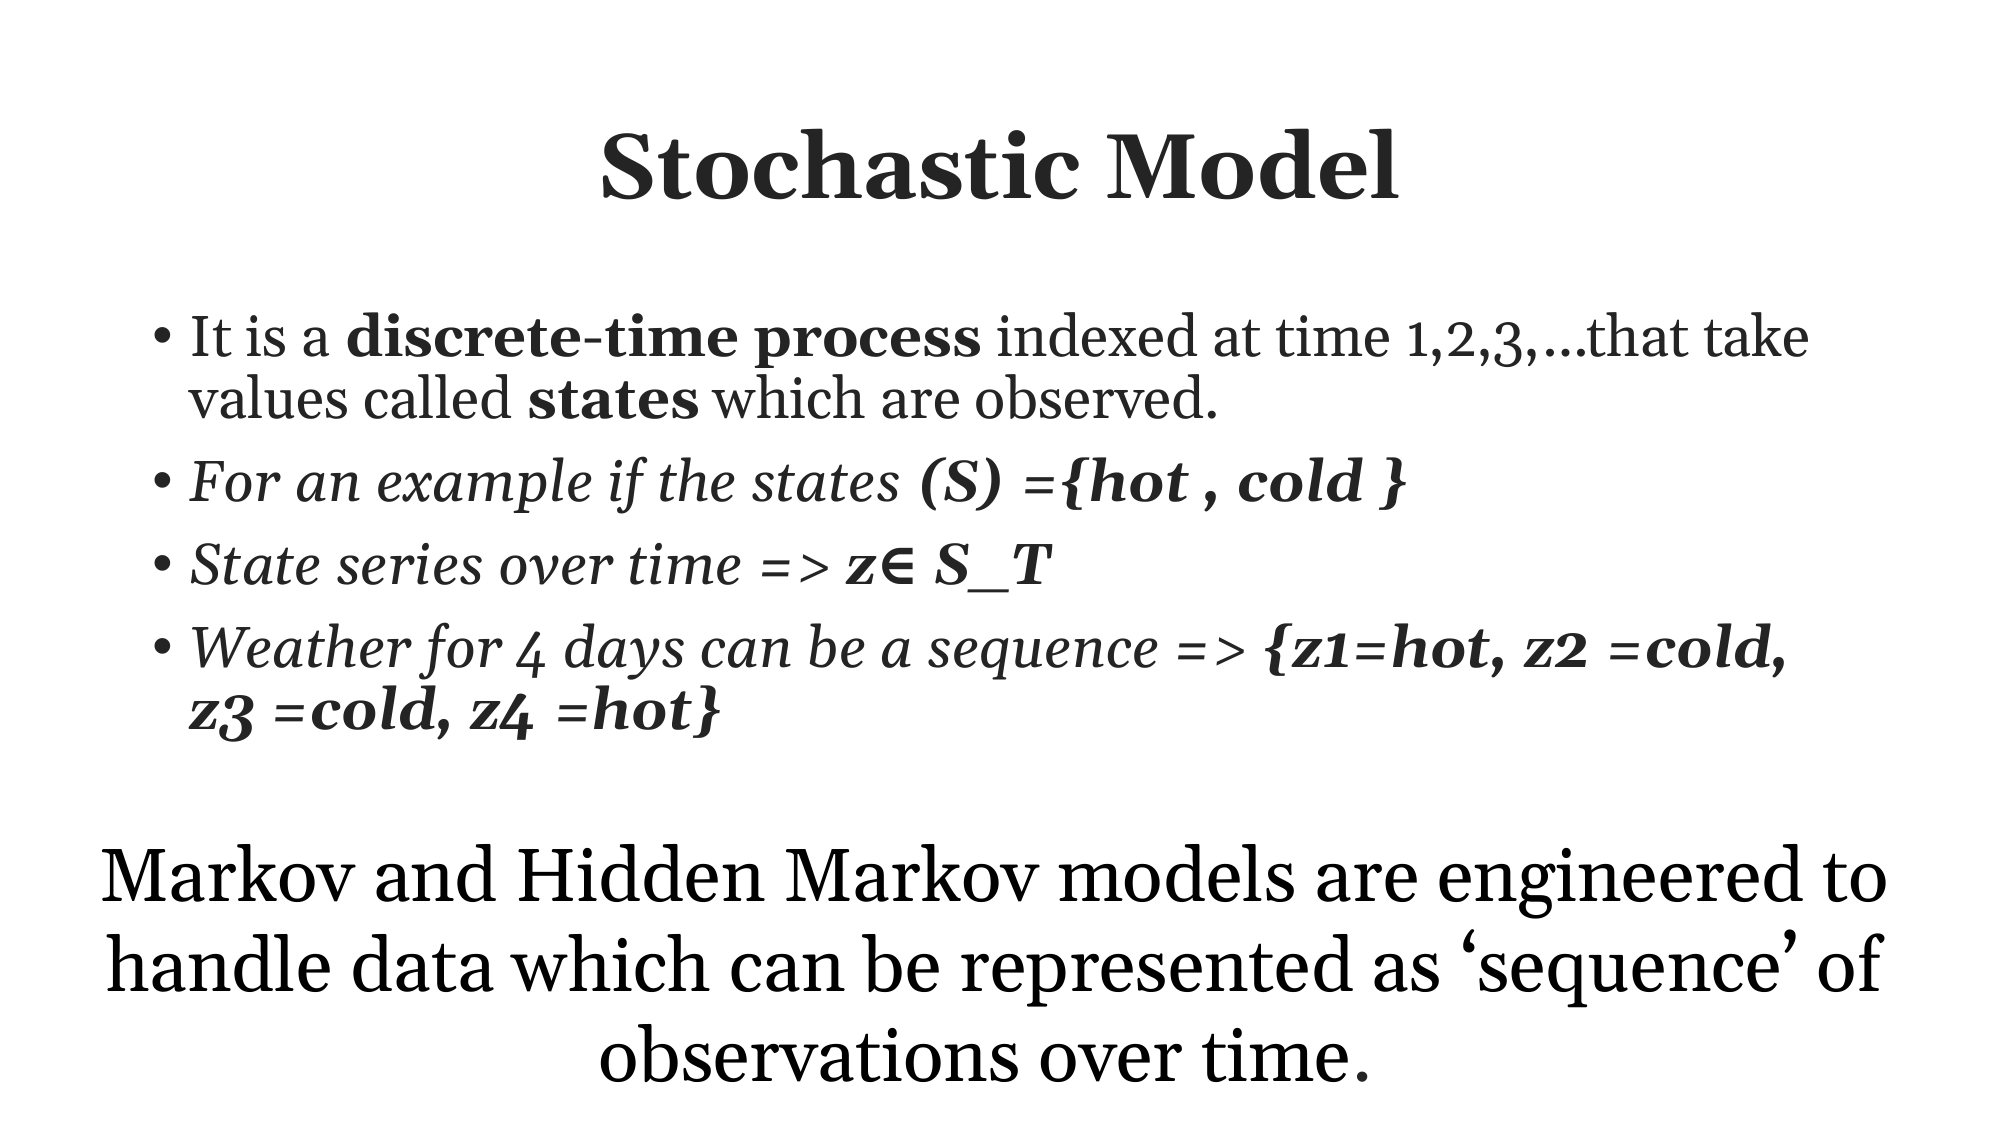

# Stochastic Model
It is a discrete-time process indexed at time 1,2,3,…that take values called states which are observed.
For an example if the states (S) ={hot , cold }
State series over time => z∈ S_T
Weather for 4 days can be a sequence => {z1=hot, z2 =cold, z3 =cold, z4 =hot}
Markov and Hidden Markov models are engineered to handle data which can be represented as ‘sequence’ of observations over time.